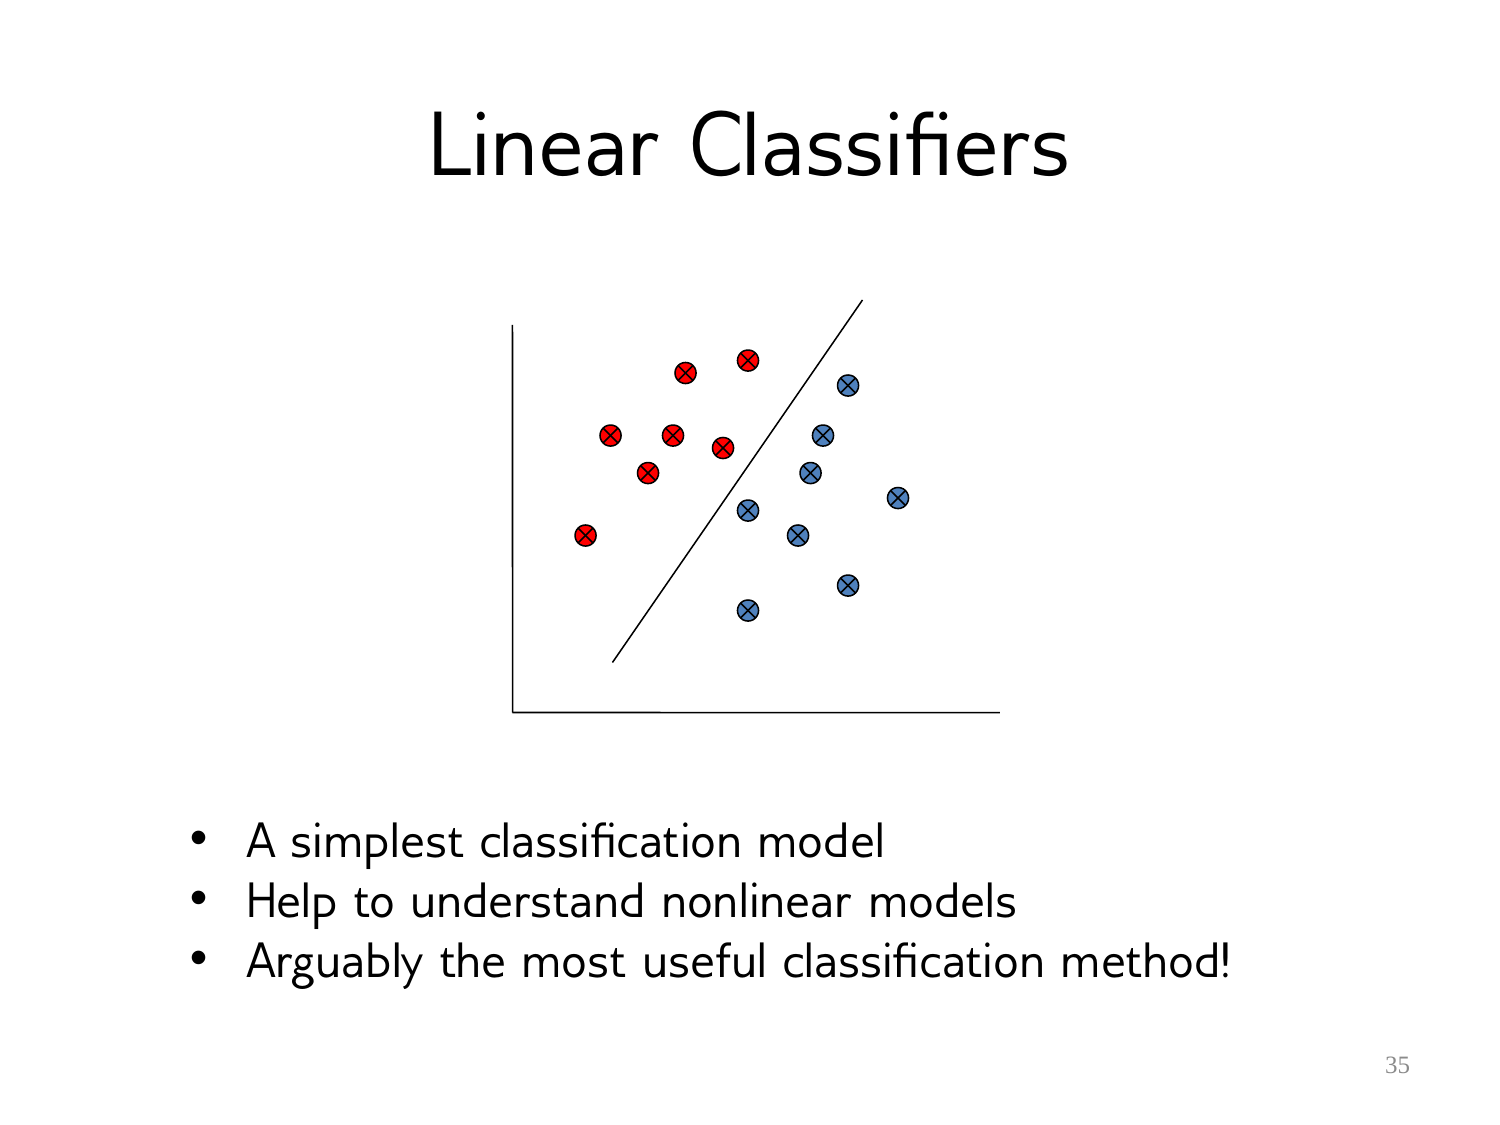

# Linear Classifiers

A simplest classification model
Help to understand nonlinear models
Arguably the most useful classification method!
35